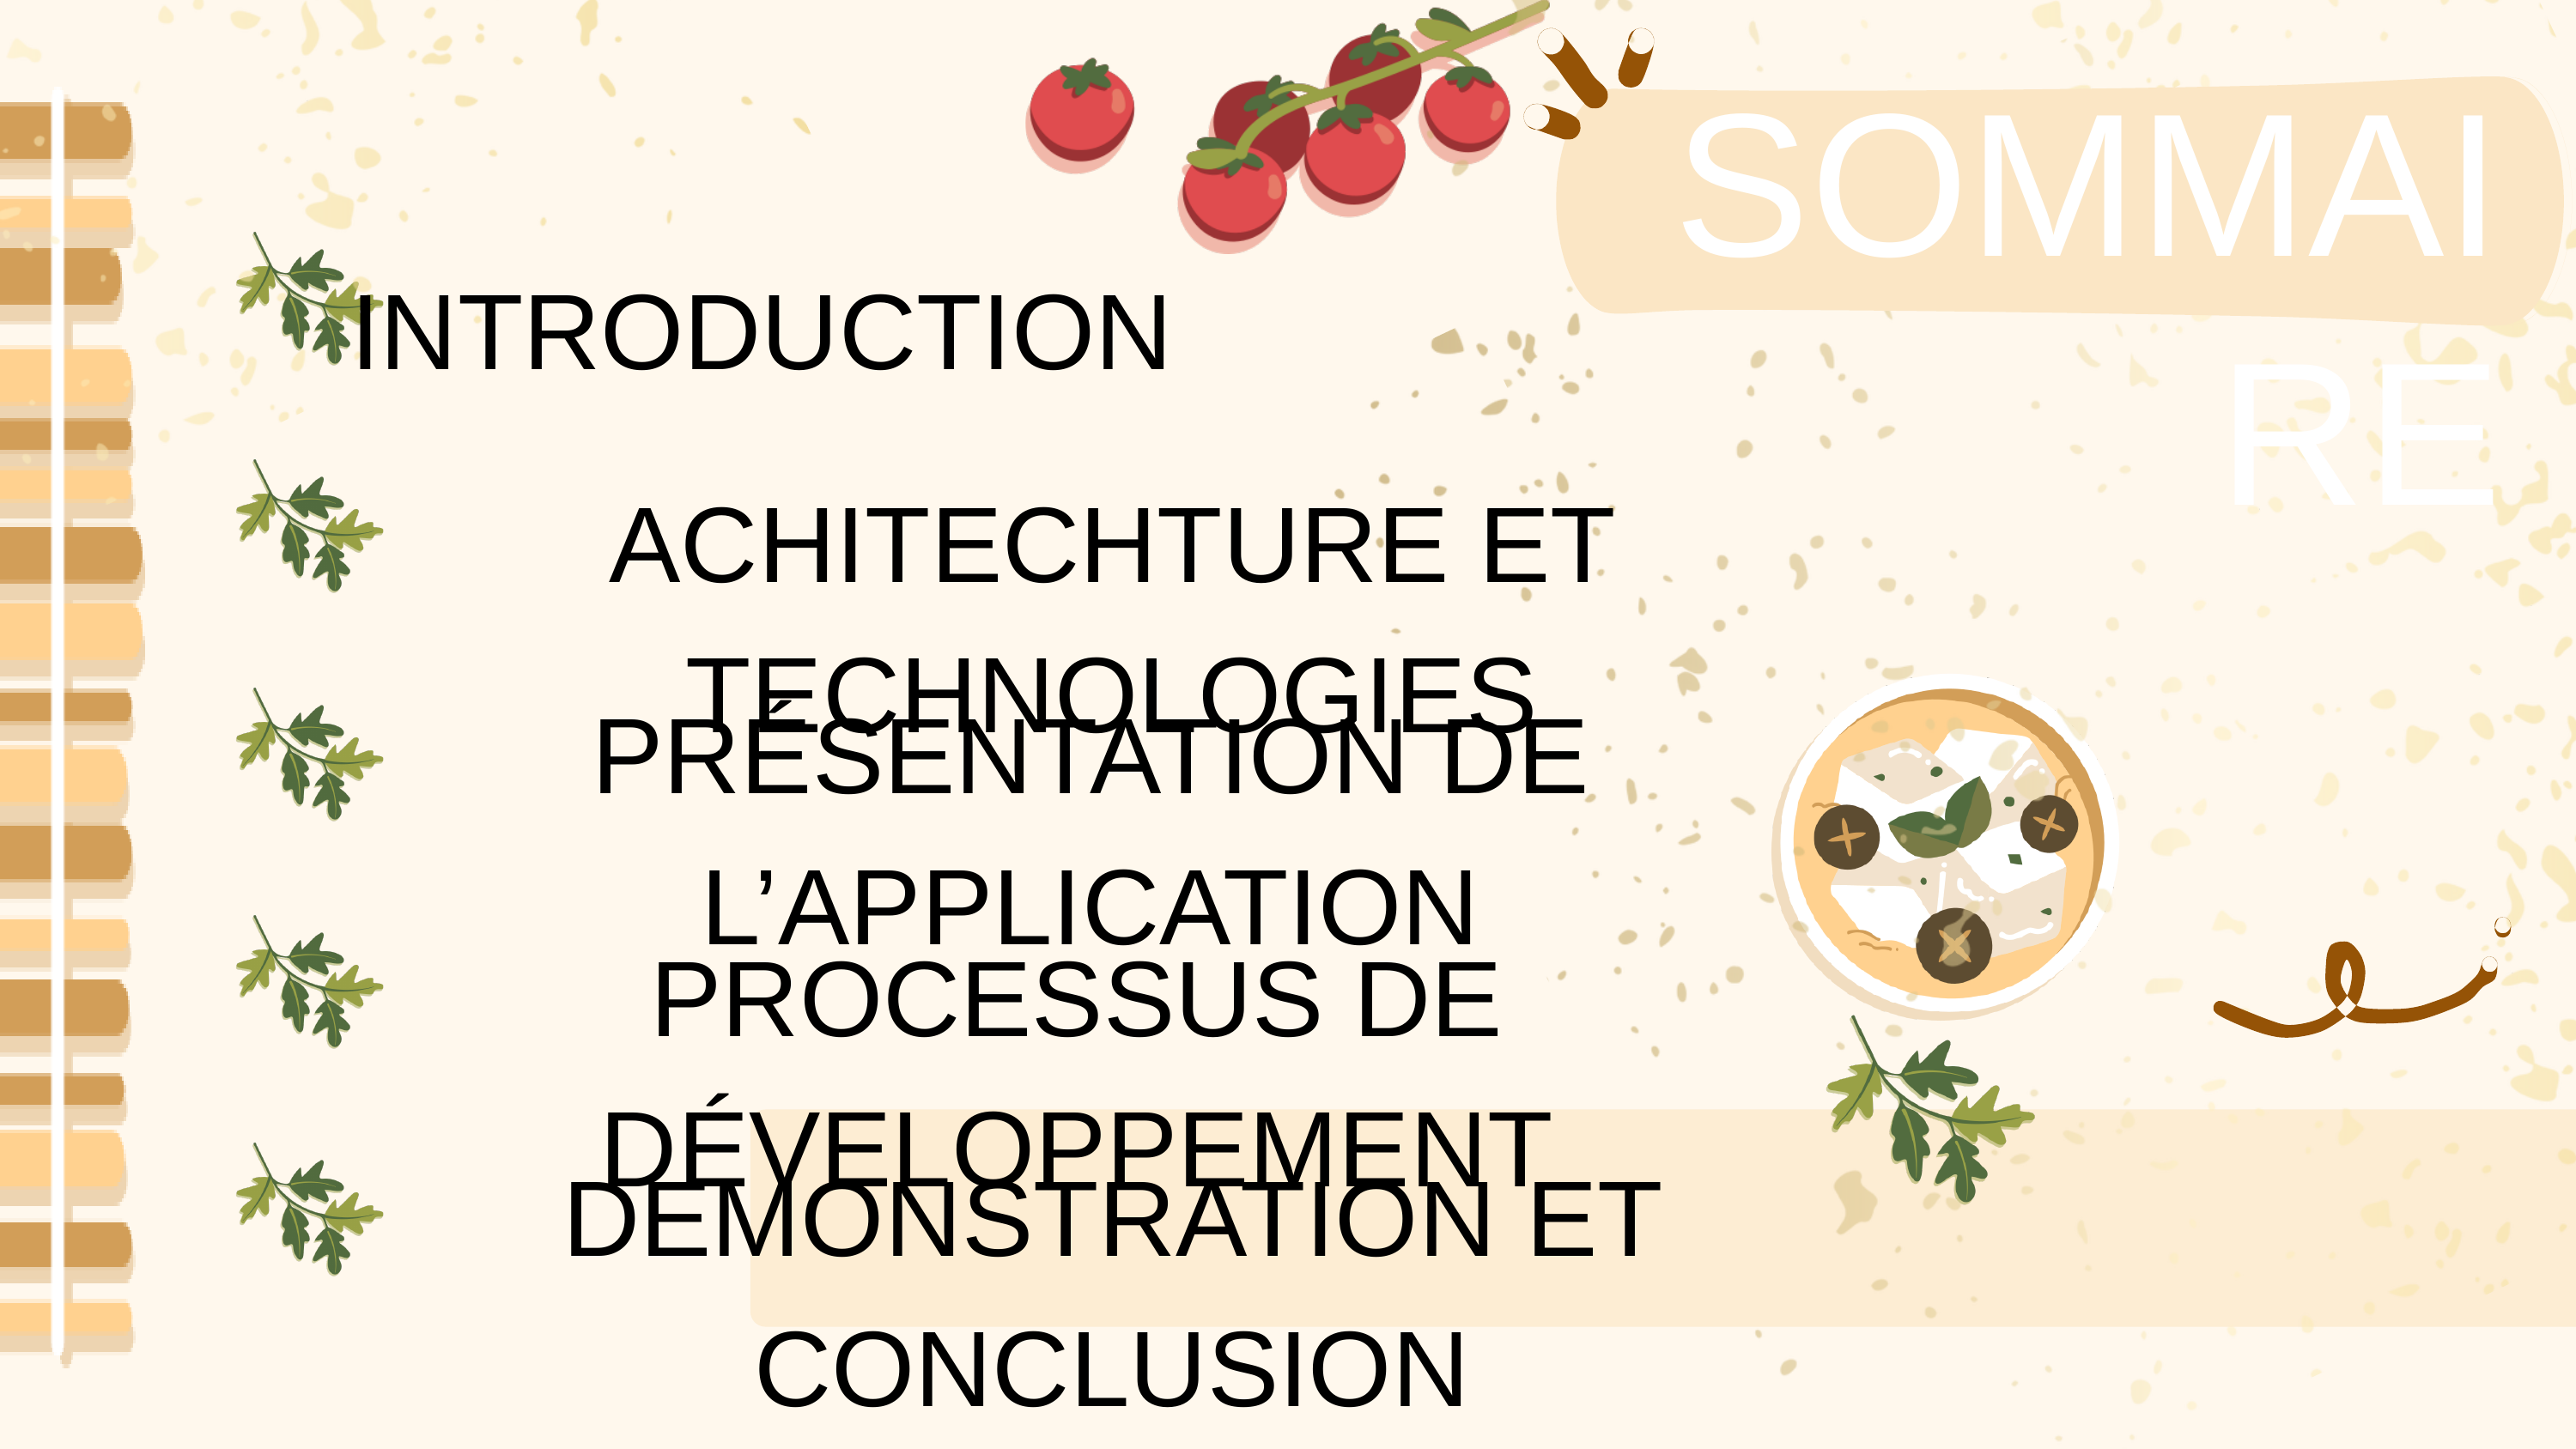

SOMMAIRE

INTRODUCTION

ACHITECHTURE ET TECHNOLOGIES

PRÉSENTATION DE L’APPLICATION

PROCESSUS DE DÉVELOPPEMENT

DEMONSTRATION ET CONCLUSION